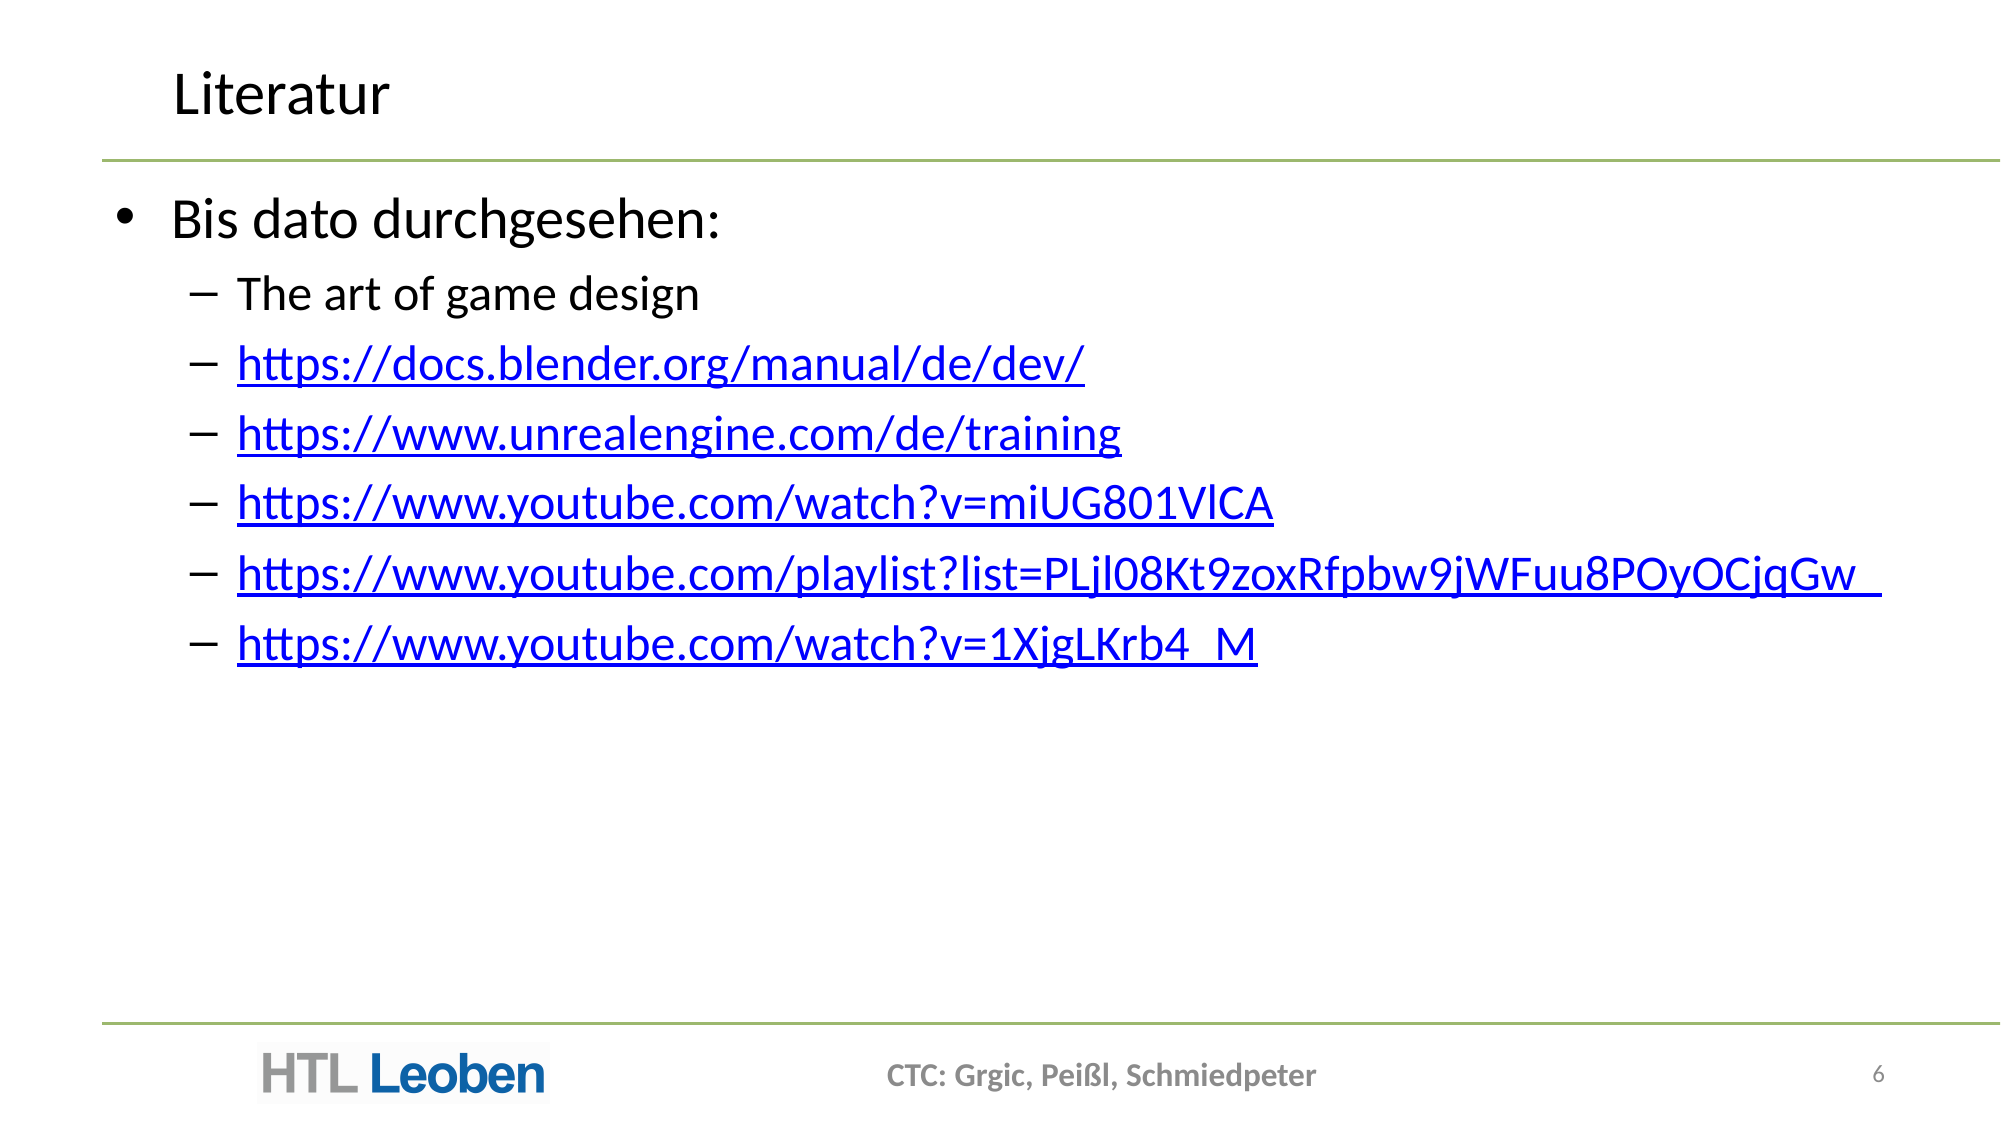

# Literatur
Bis dato durchgesehen:
The art of game design
https://docs.blender.org/manual/de/dev/
https://www.unrealengine.com/de/training
https://www.youtube.com/watch?v=miUG801VlCA
https://www.youtube.com/playlist?list=PLjl08Kt9zoxRfpbw9jWFuu8POyOCjqGw_
https://www.youtube.com/watch?v=1XjgLKrb4_M

CTC: Grgic, Peißl, Schmiedpeter
6